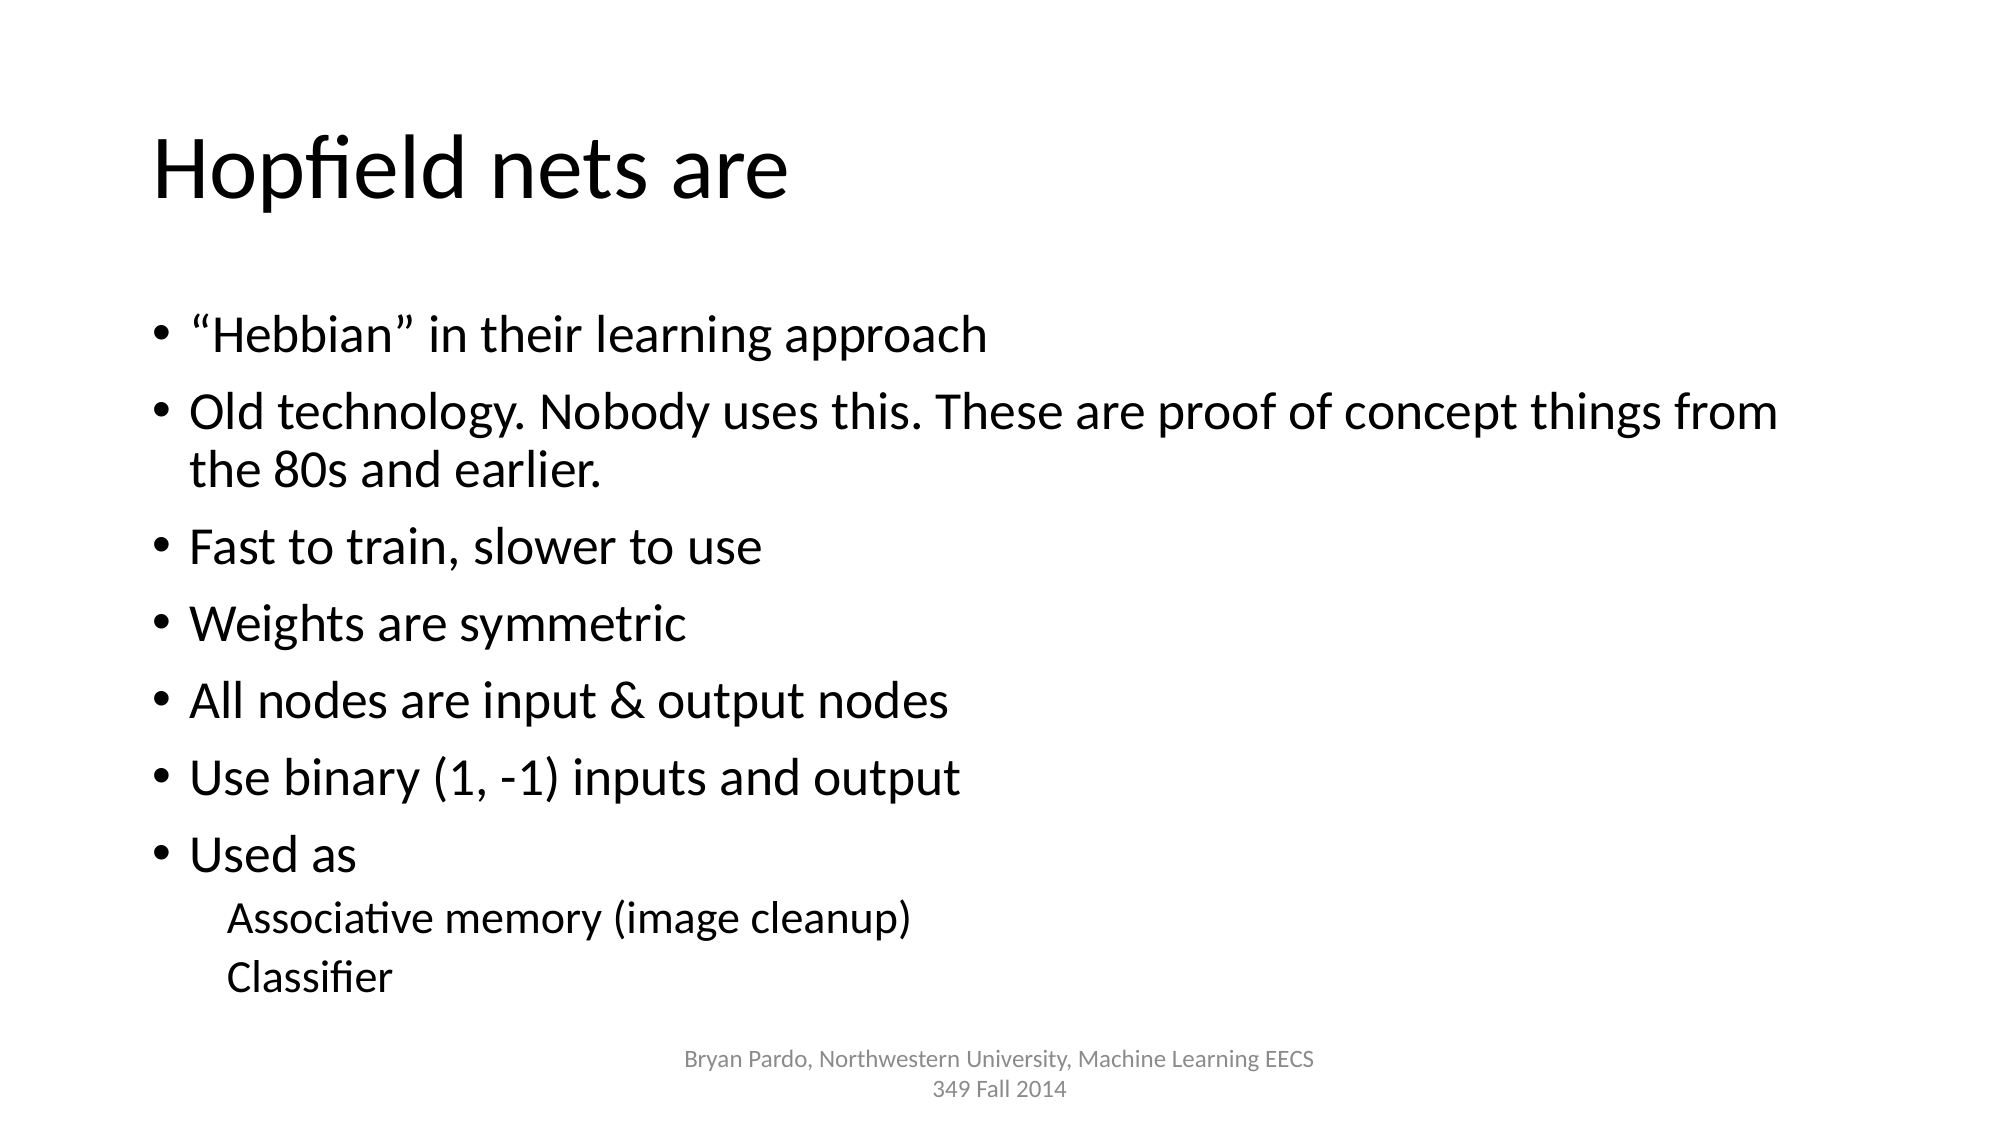

# Hopfield nets are
“Hebbian” in their learning approach
Old technology. Nobody uses this. These are proof of concept things from the 80s and earlier.
Fast to train, slower to use
Weights are symmetric
All nodes are input & output nodes
Use binary (1, -1) inputs and output
Used as
Associative memory (image cleanup)
Classifier

Bryan Pardo, Northwestern University, Machine Learning EECS 349 Fall 2014